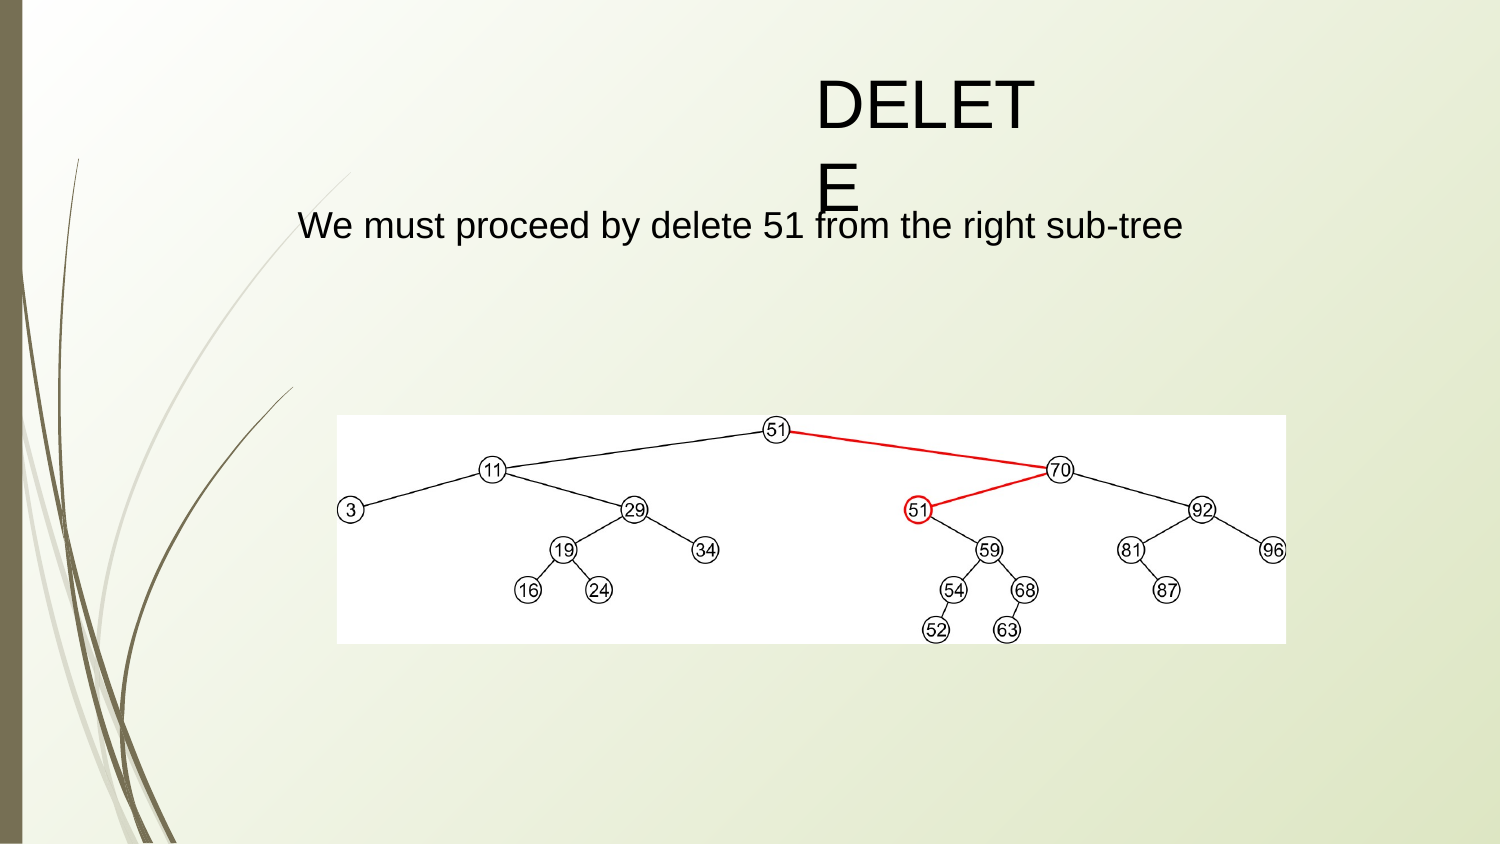

# DELETE
We must proceed by delete 51 from the right sub-tree